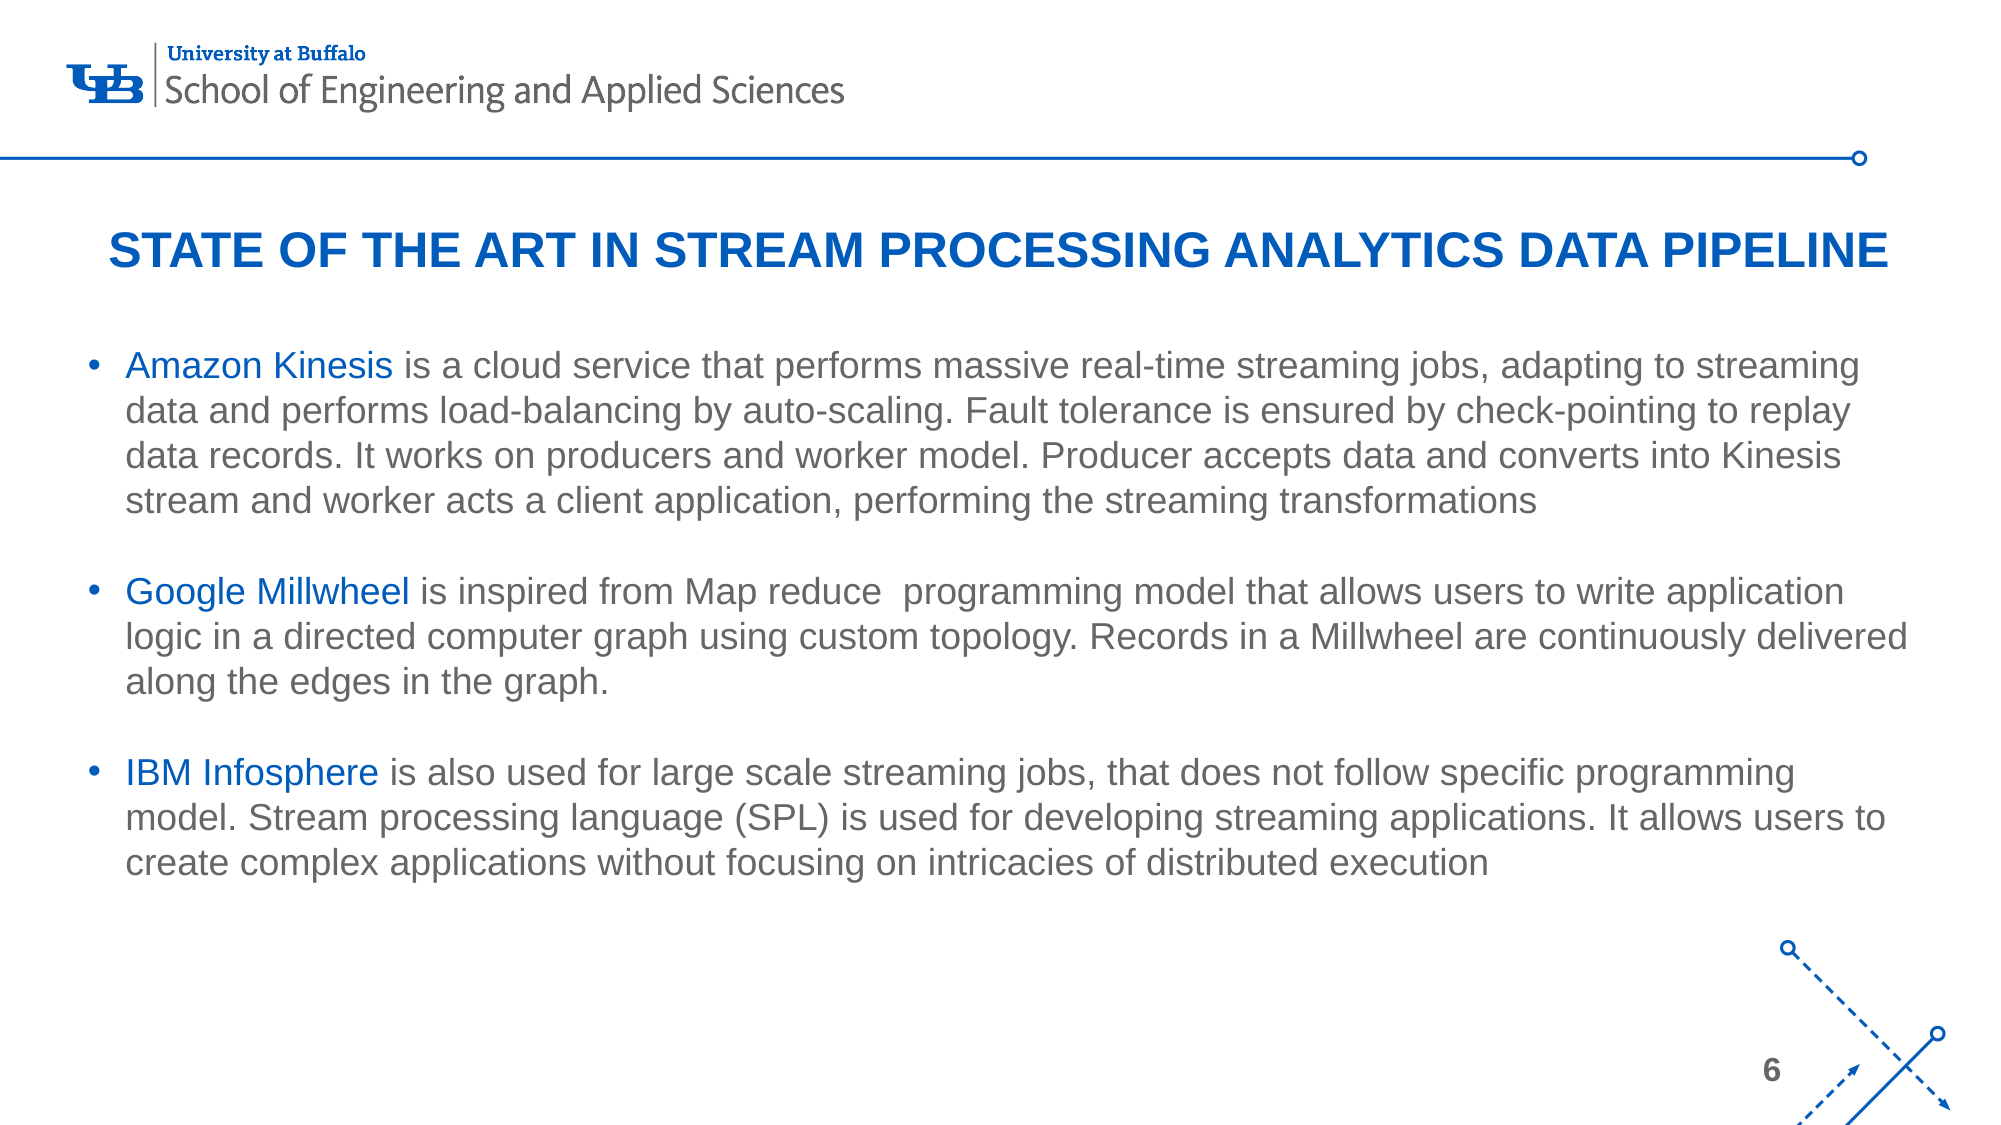

# STATE OF THE ART IN STREAM PROCESSING ANALYTICS DATA PIPELINE
Amazon Kinesis is a cloud service that performs massive real-time streaming jobs, adapting to streaming data and performs load-balancing by auto-scaling. Fault tolerance is ensured by check-pointing to replay data records. It works on producers and worker model. Producer accepts data and converts into Kinesis stream and worker acts a client application, performing the streaming transformations
Google Millwheel is inspired from Map reduce  programming model that allows users to write application logic in a directed computer graph using custom topology. Records in a Millwheel are continuously delivered along the edges in the graph.
IBM Infosphere is also used for large scale streaming jobs, that does not follow specific programming model. Stream processing language (SPL) is used for developing streaming applications. It allows users to create complex applications without focusing on intricacies of distributed execution